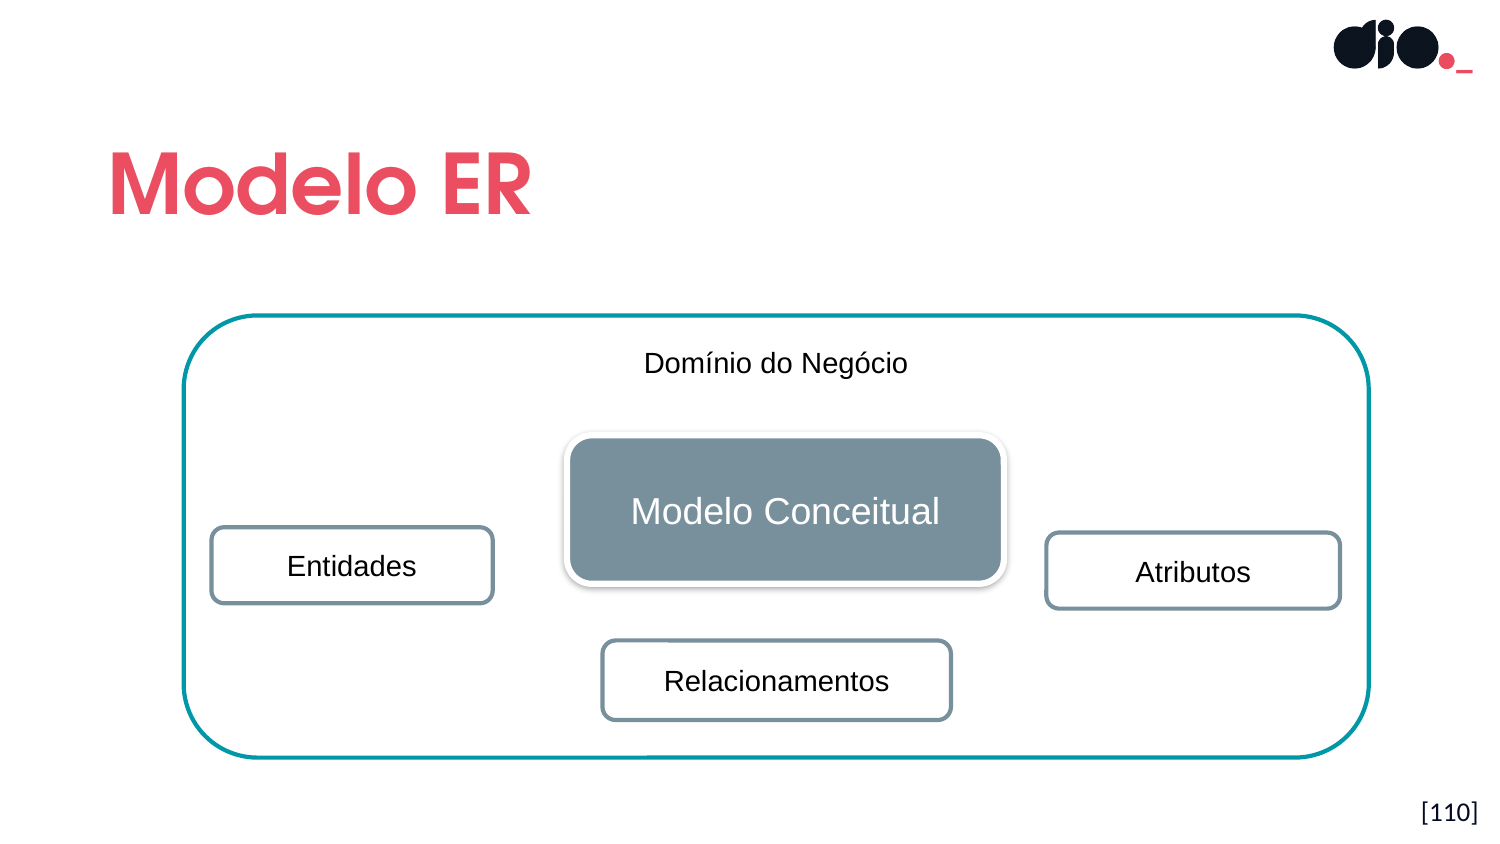

Modelo ER
Domínio do Negócio

Modelo Conceitual
Entidades
Atributos
Relacionamentos
[110]